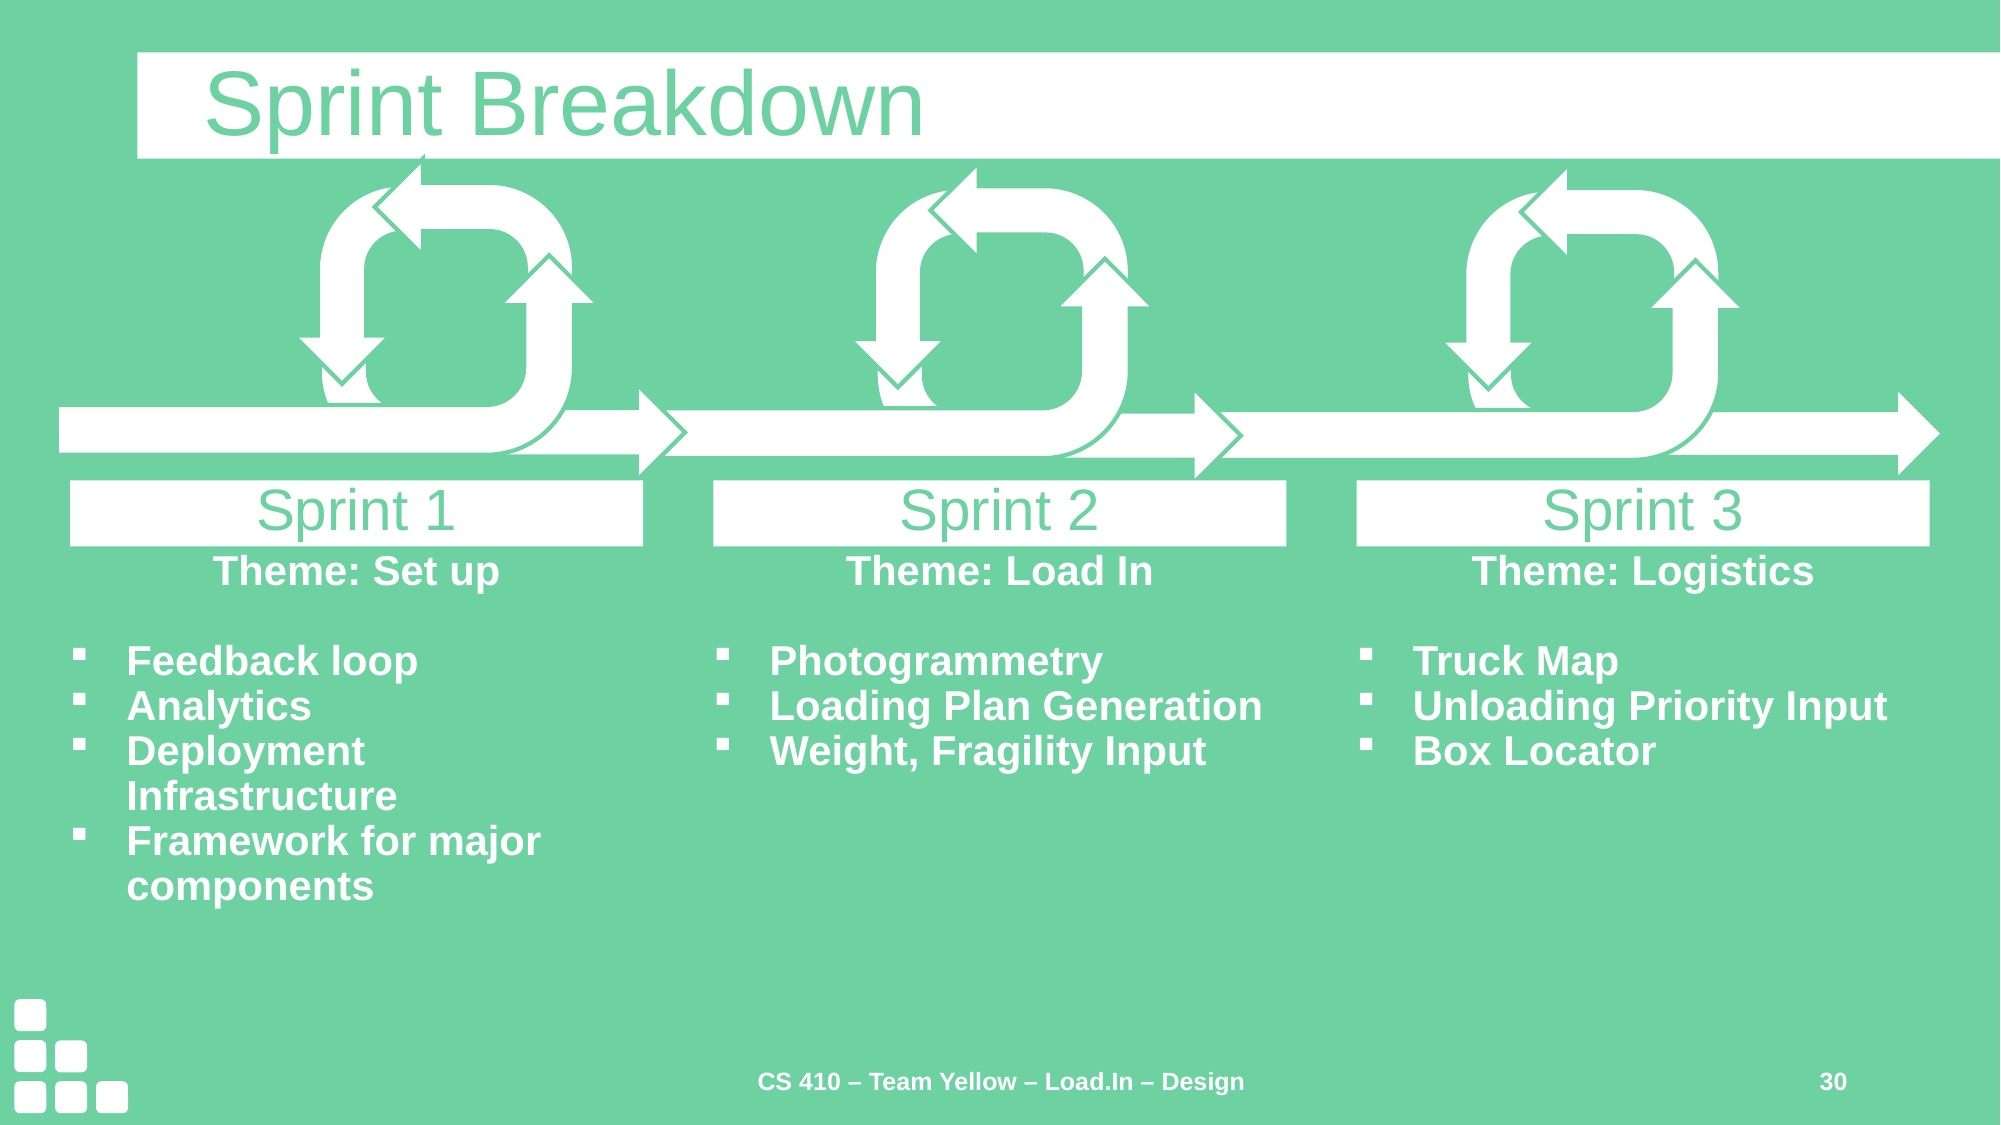

Sprint Breakdown

Sprint 1
Theme: Set up

Feedback loop
Analytics
Deployment Infrastructure
Framework for major components

Sprint 2
Theme: Load In

Photogrammetry
Loading Plan Generation
Weight, Fragility Input

Sprint 3
Theme: Logistics

Truck Map
Unloading Priority Input
Box Locator

CS 410 – Team Yellow – Load.In – Design
30